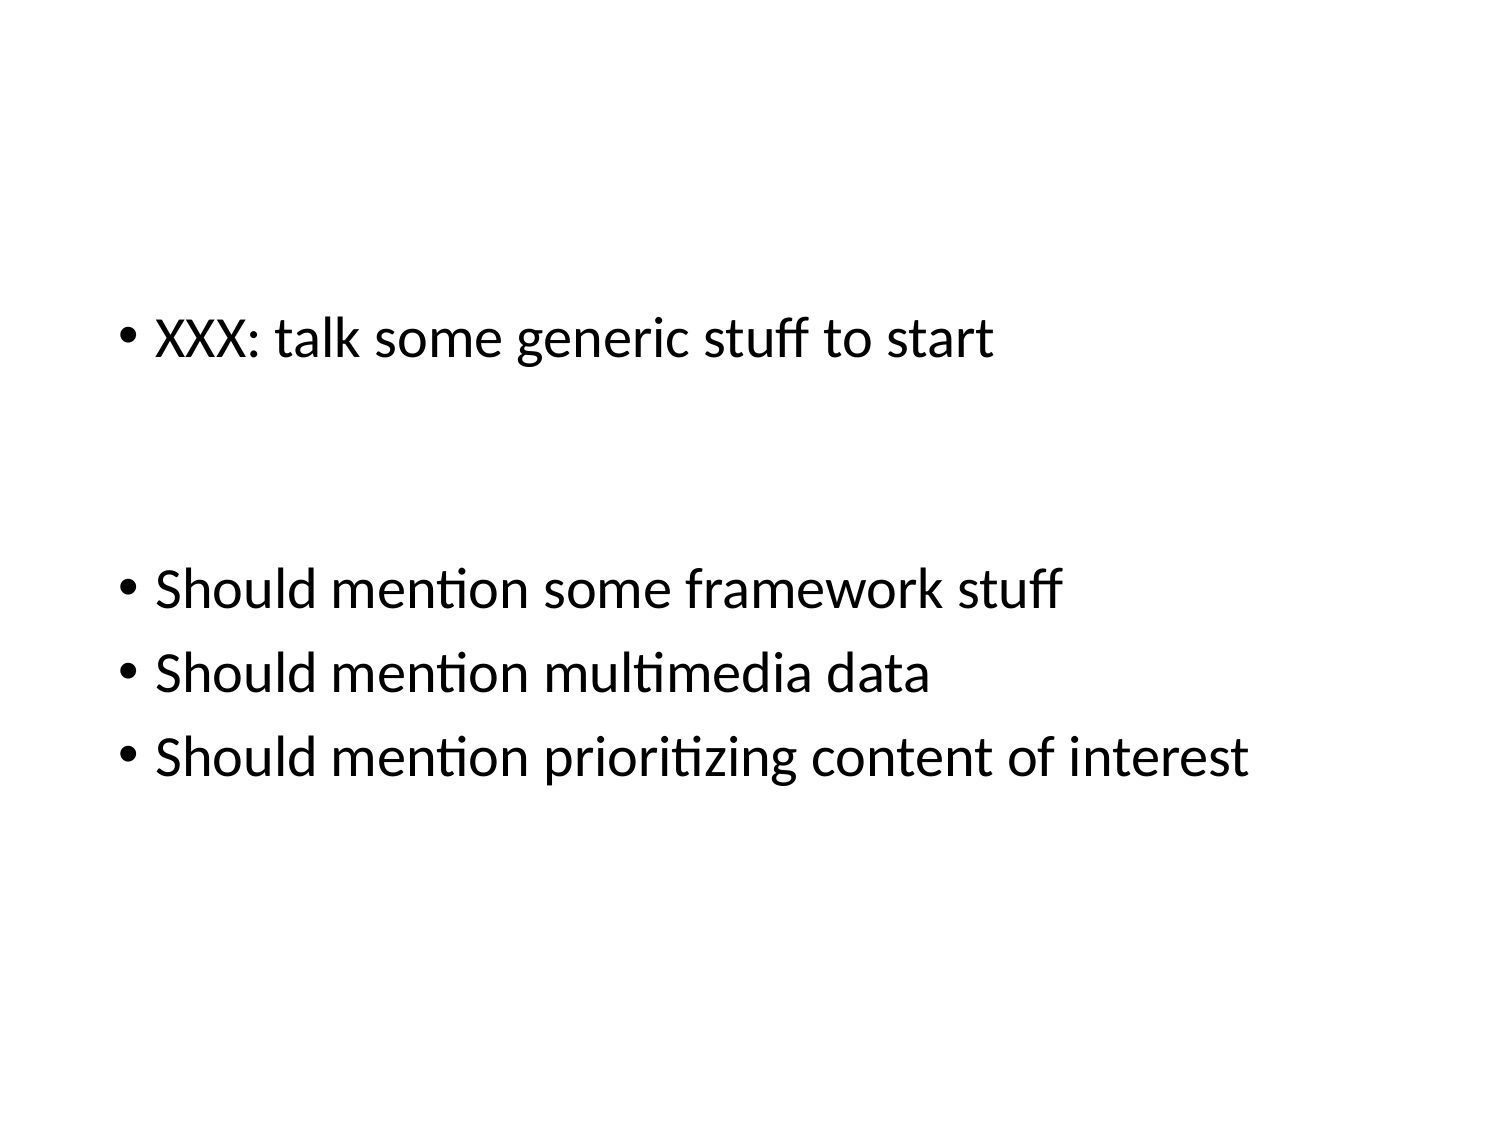

#
XXX: talk some generic stuff to start

Should mention some framework stuff
Should mention multimedia data
Should mention prioritizing content of interest